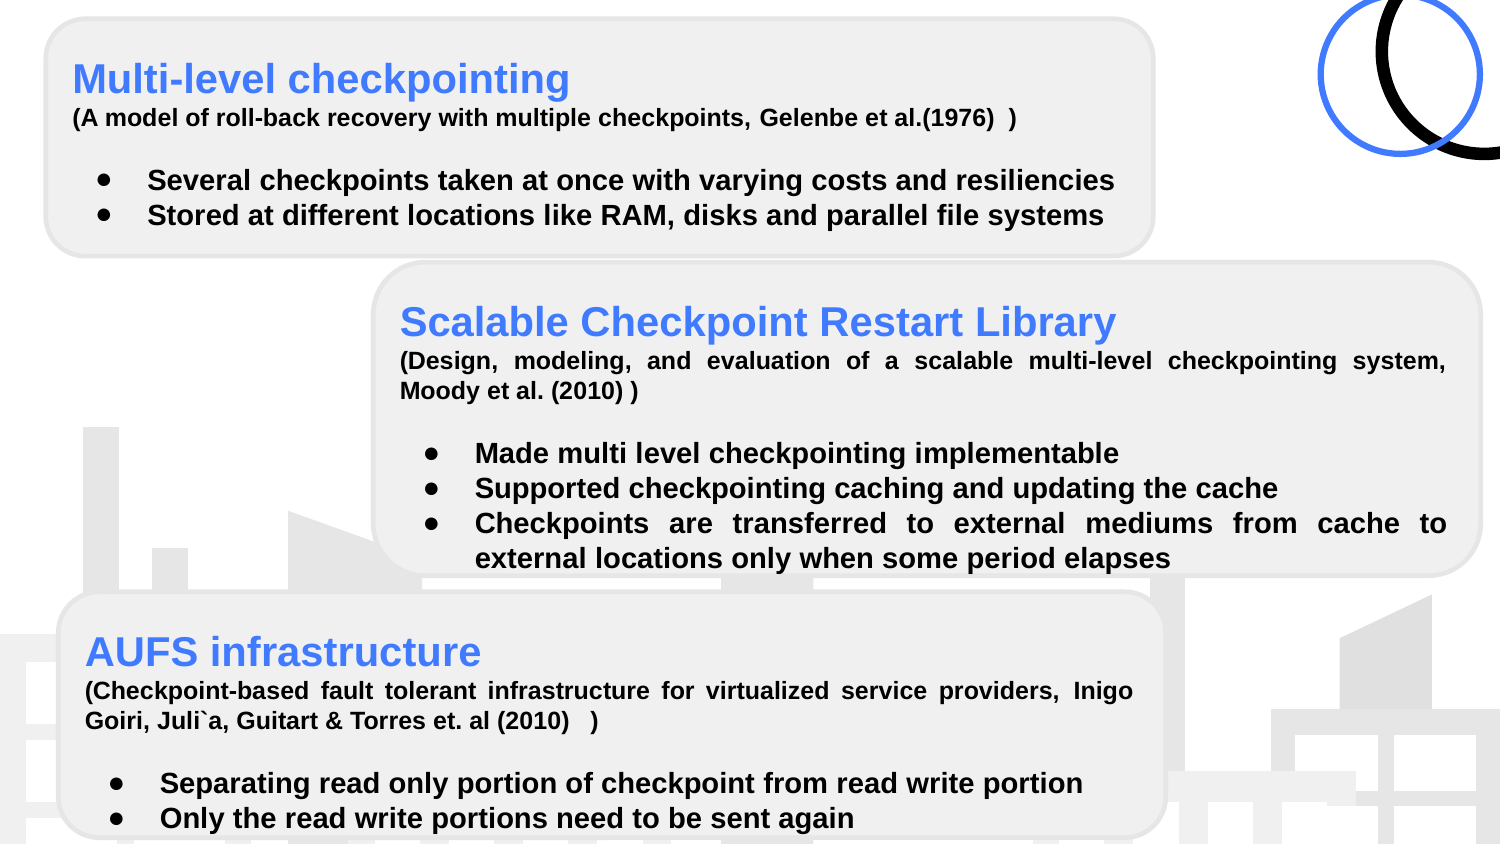

Multi-level checkpointing
(A model of roll-back recovery with multiple checkpoints, Gelenbe et al.(1976)  )

Several checkpoints taken at once with varying costs and resiliencies
Stored at different locations like RAM, disks and parallel file systems

Scalable Checkpoint Restart Library
(Design, modeling, and evaluation of a scalable multi-level checkpointing system, Moody et al. (2010) )

Made multi level checkpointing implementable
Supported checkpointing caching and updating the cache
Checkpoints are transferred to external mediums from cache to external locations only when some period elapses

AUFS infrastructure
(Checkpoint-based fault tolerant infrastructure for virtualized service providers, Inigo Goiri, Juli`a, Guitart & Torres et. al (2010)   )

Separating read only portion of checkpoint from read write portion
Only the read write portions need to be sent again